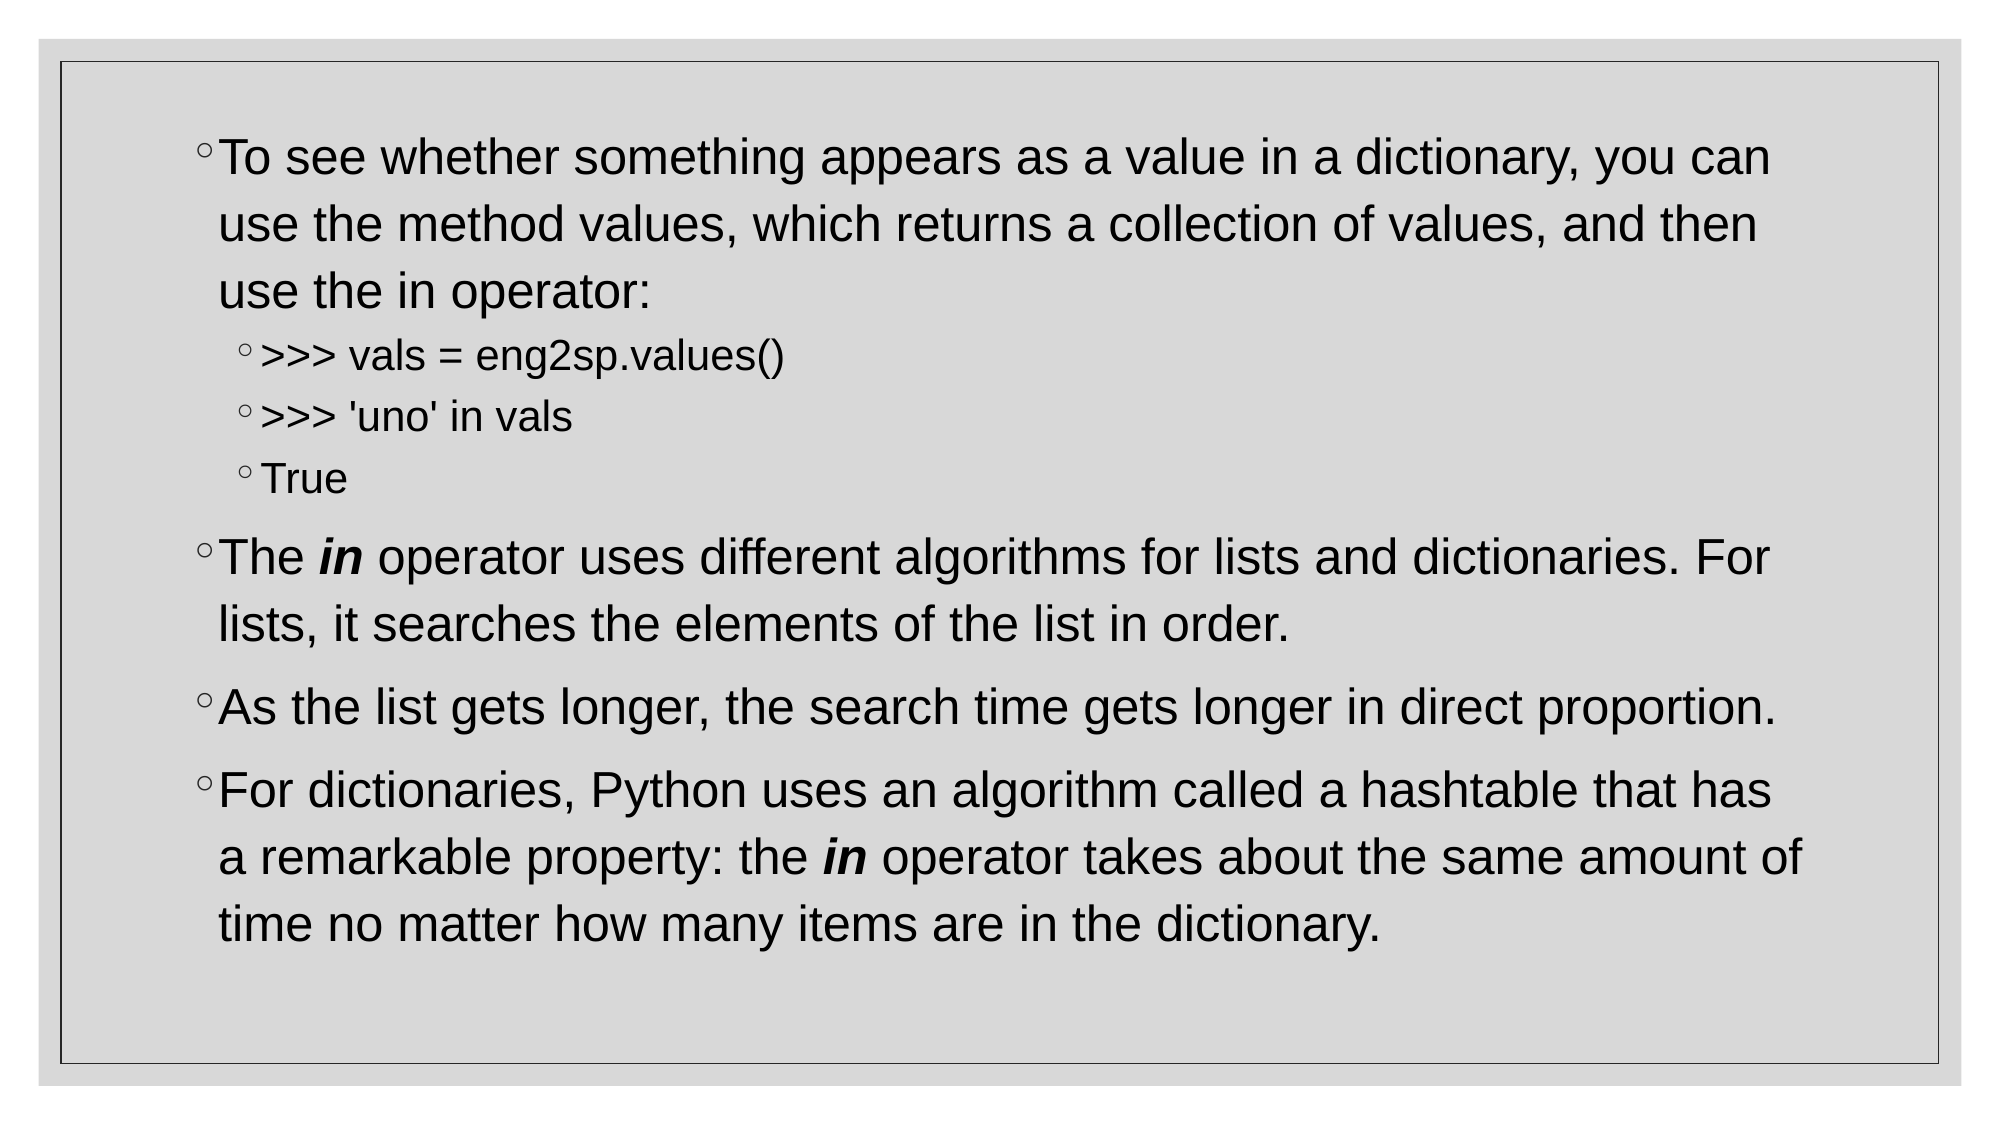

To see whether something appears as a value in a dictionary, you can use the method values, which returns a collection of values, and then use the in operator:
>>> vals = eng2sp.values()
>>> 'uno' in vals
True
The in operator uses different algorithms for lists and dictionaries. For lists, it searches the elements of the list in order.
As the list gets longer, the search time gets longer in direct proportion.
For dictionaries, Python uses an algorithm called a hashtable that has a remarkable property: the in operator takes about the same amount of time no matter how many items are in the dictionary.